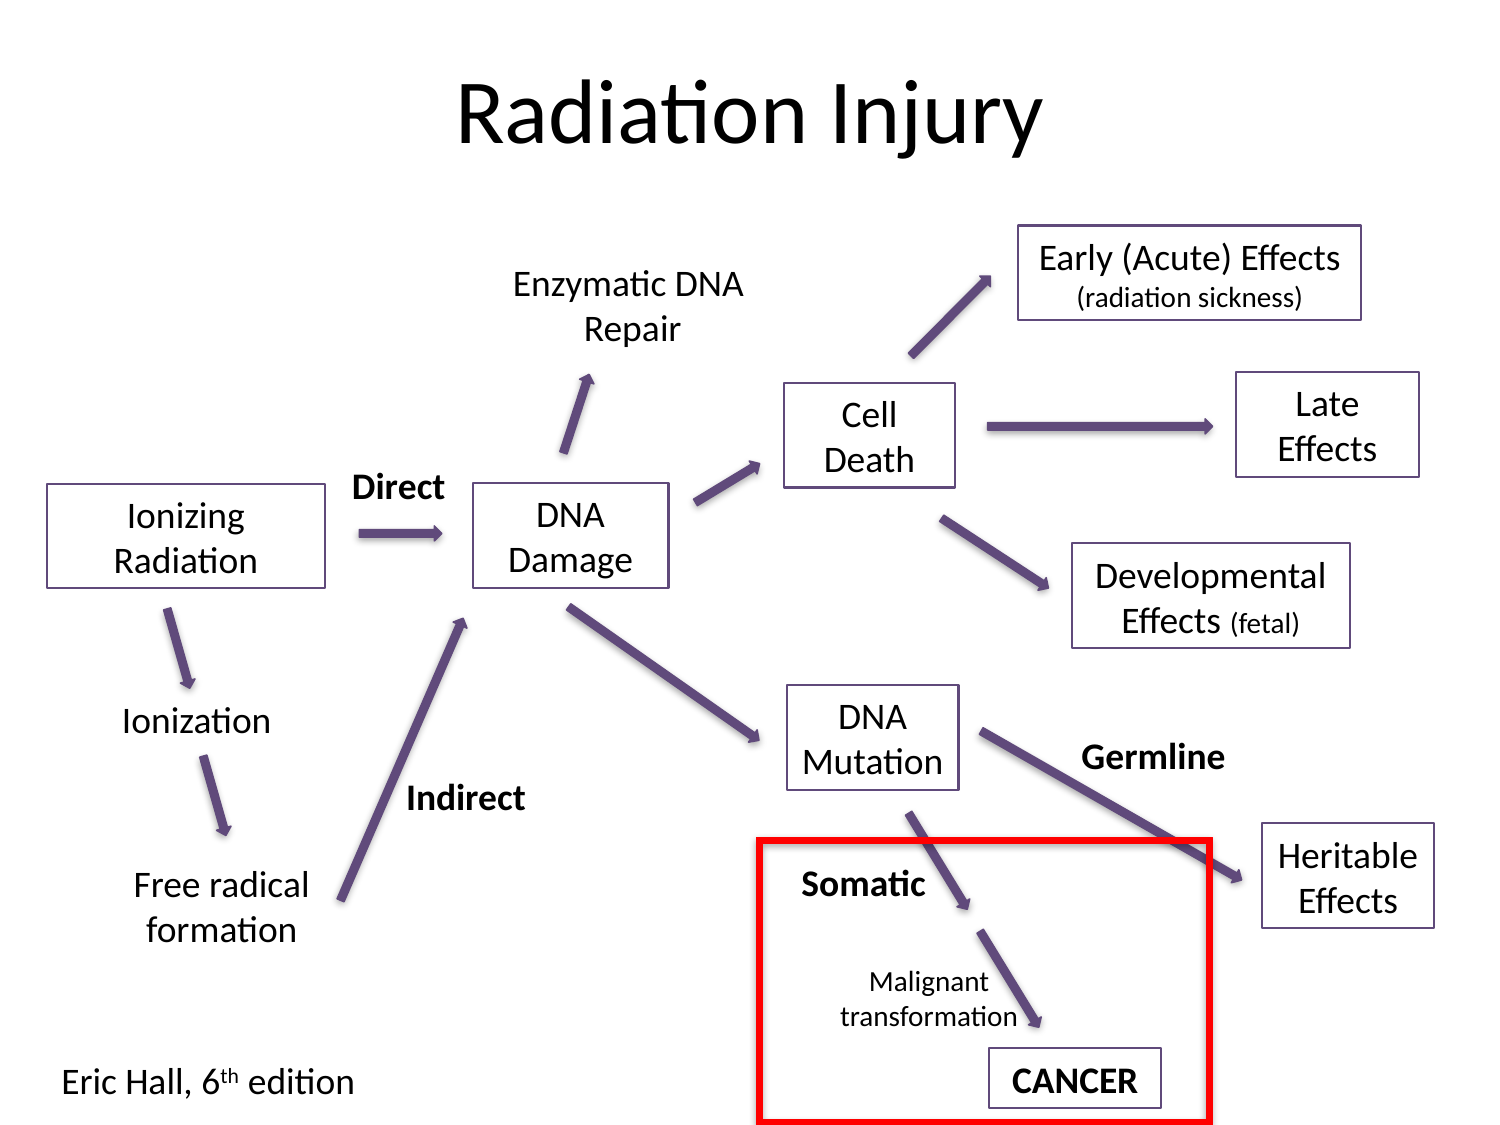

# Radiation Injury
Early (Acute) Effects (radiation sickness)
Enzymatic DNA  Repair

Late Effects
Cell Death

Direct

DNA Damage
Ionizing Radiation

Developmental Effects (fetal)

DNA Mutation
Ionization
Germline

Indirect

Heritable Effects

Somatic
Free radical formation

Malignant transformation

CANCER
Eric Hall, 6th edition